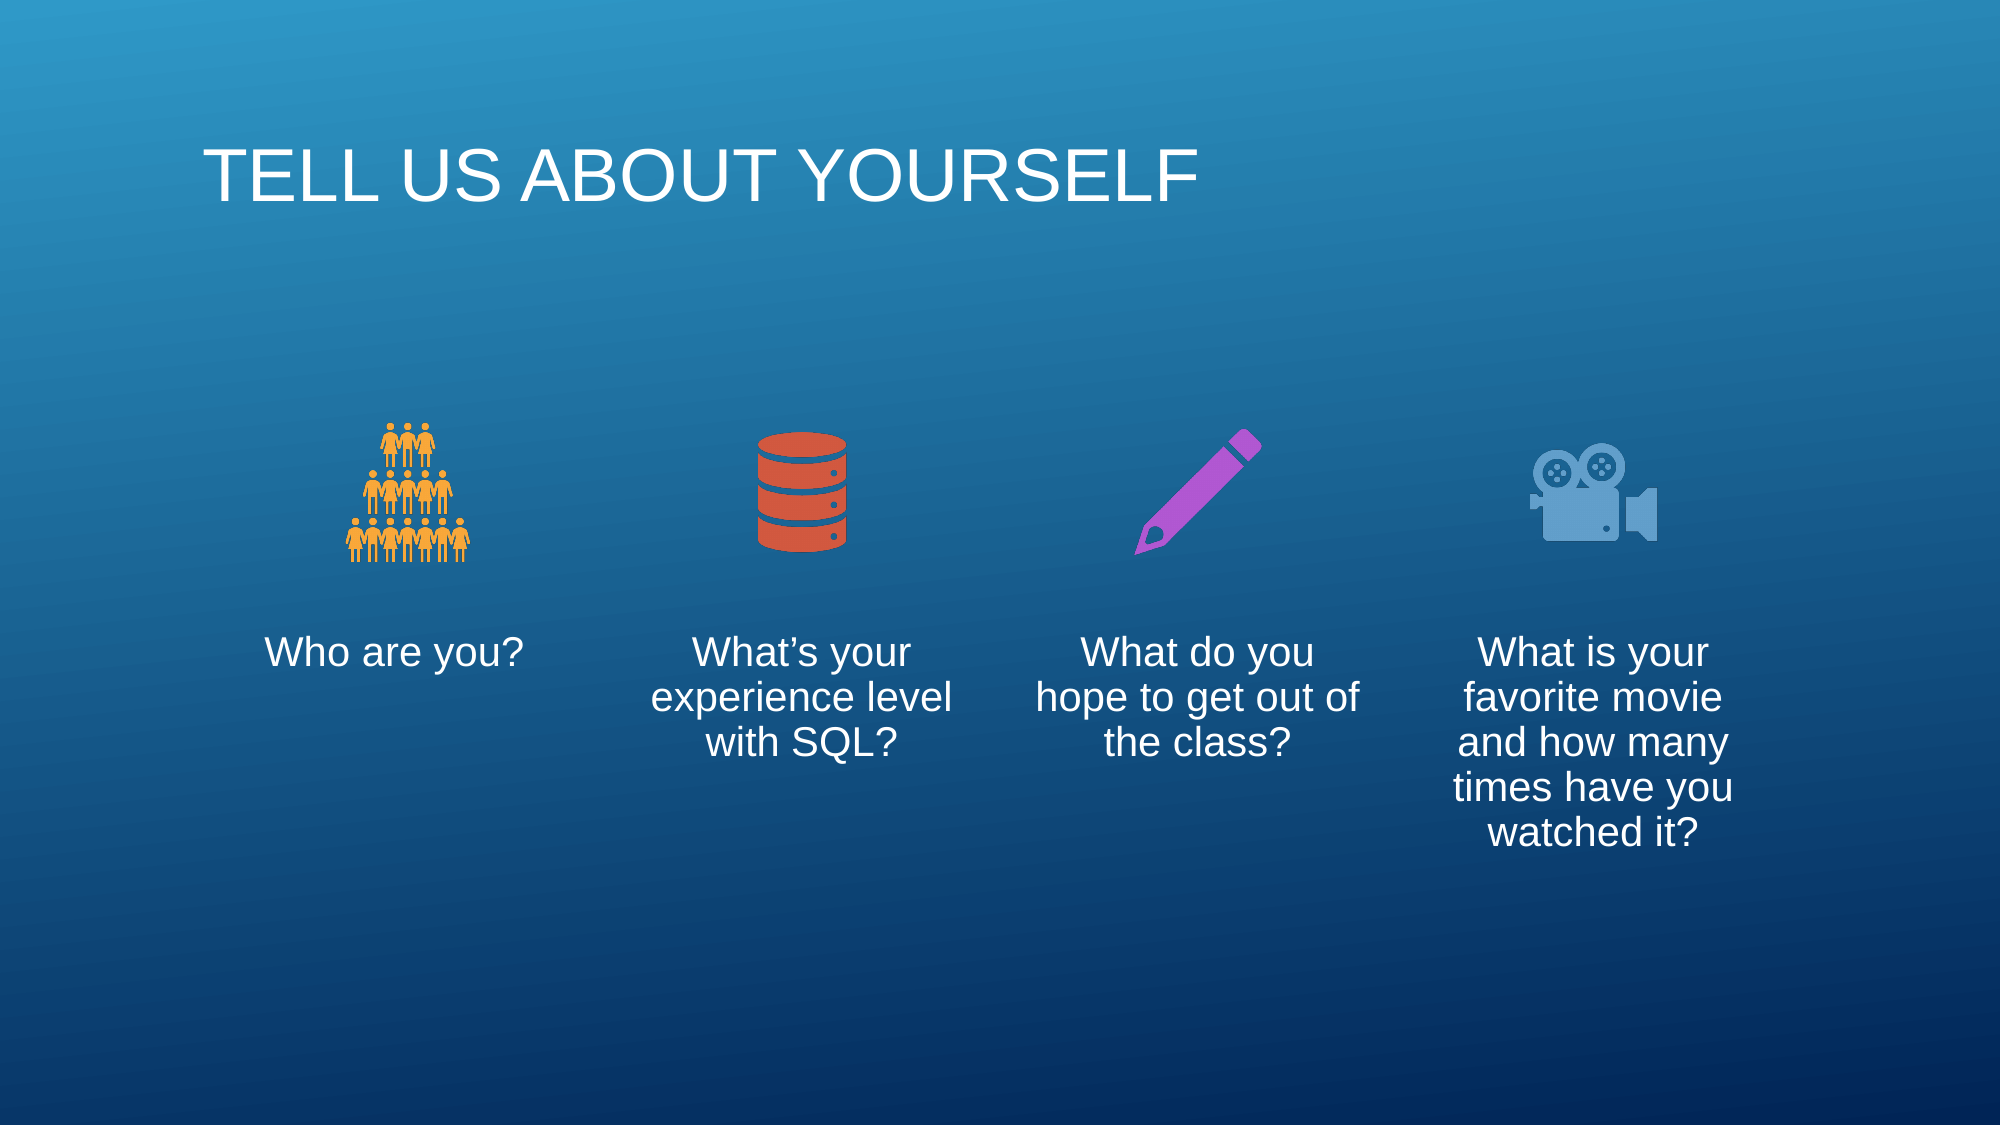

# Tell us about Yourself
Who are you?
What’s your experience level with SQL?
What do you hope to get out of the class?
What is your favorite movie and how many times have you watched it?